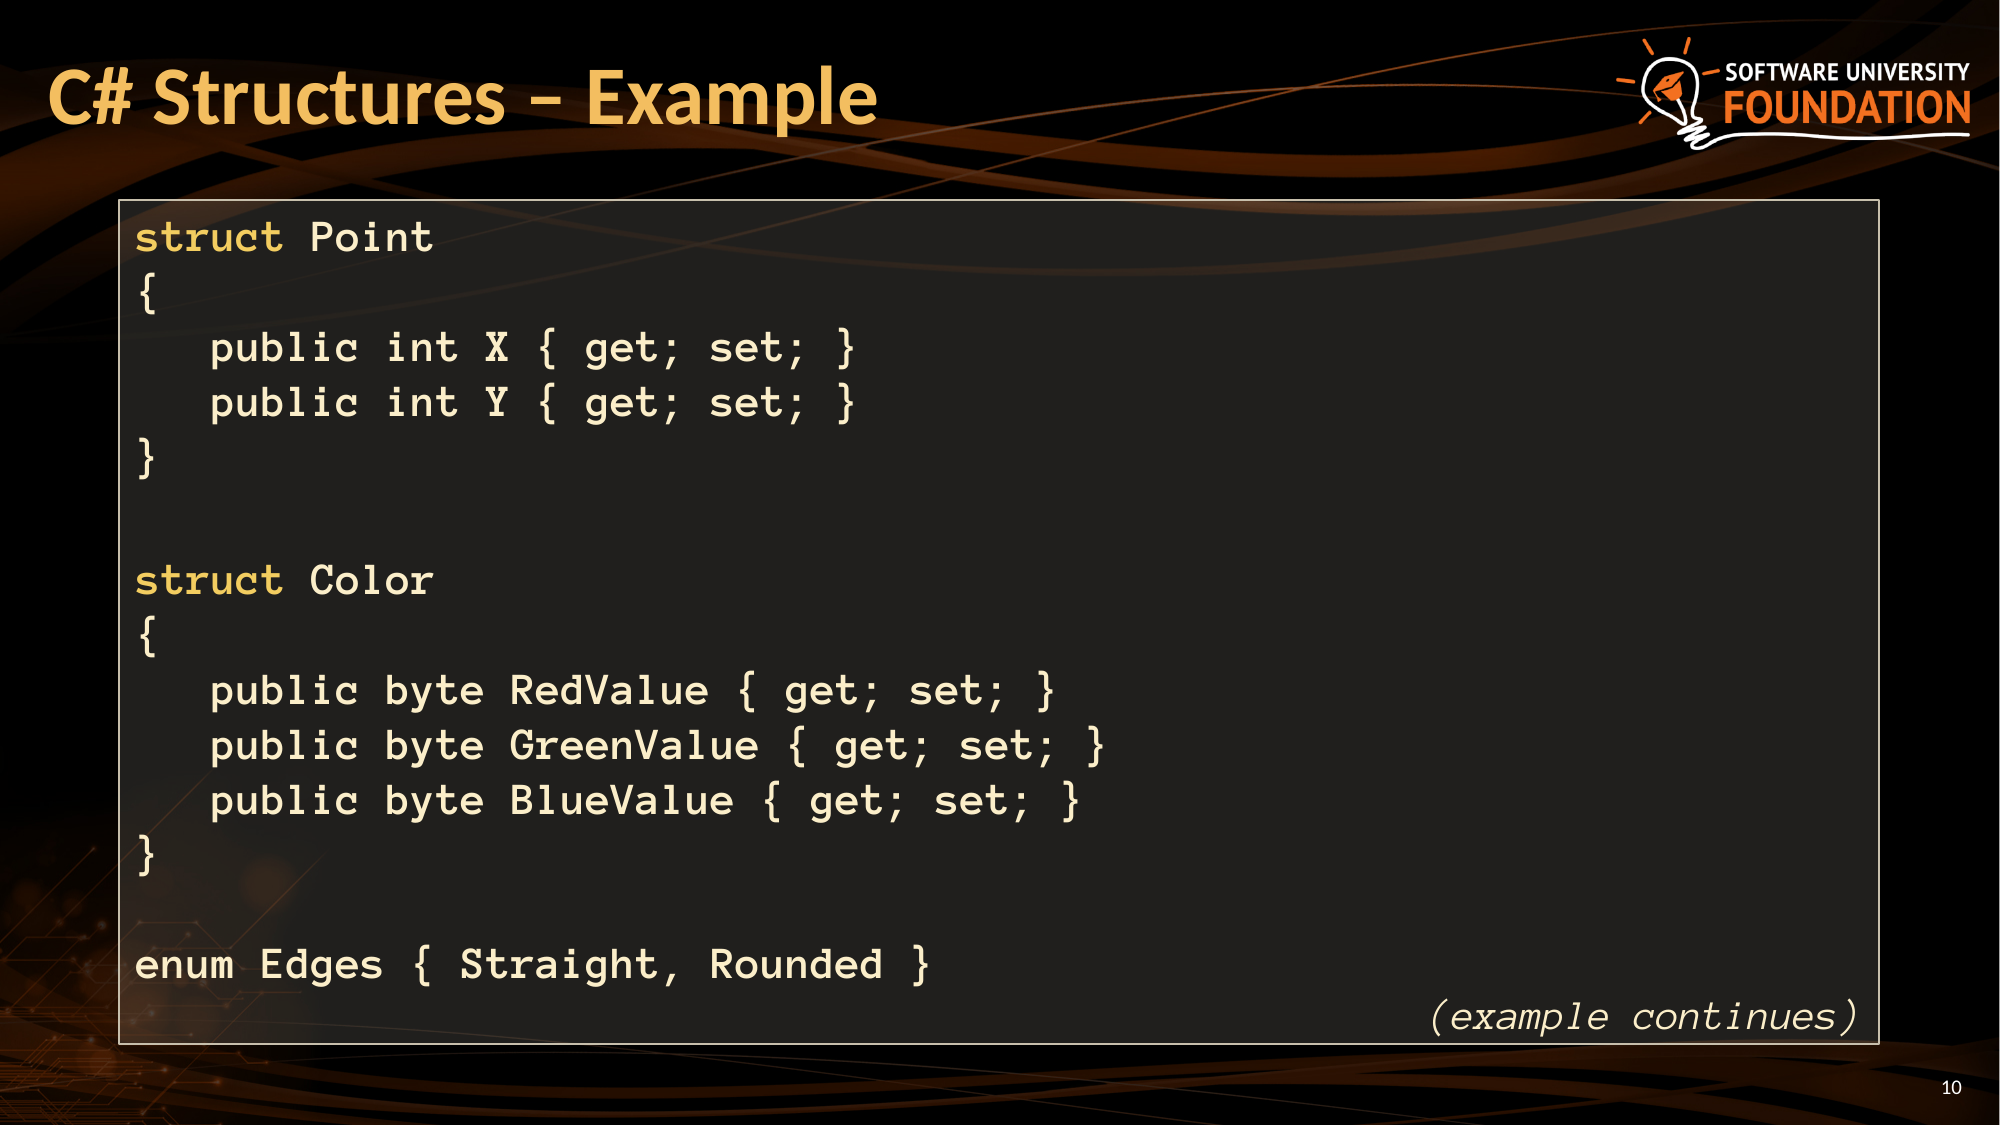

# C# Structures – Example
struct Point
{
   public int X { get; set; }
   public int Y { get; set; }
}

struct Color
{
   public byte RedValue { get; set; }
   public byte GreenValue { get; set; }
   public byte BlueValue { get; set; }
}

enum Edges { Straight, Rounded }
                             (example continues)
10